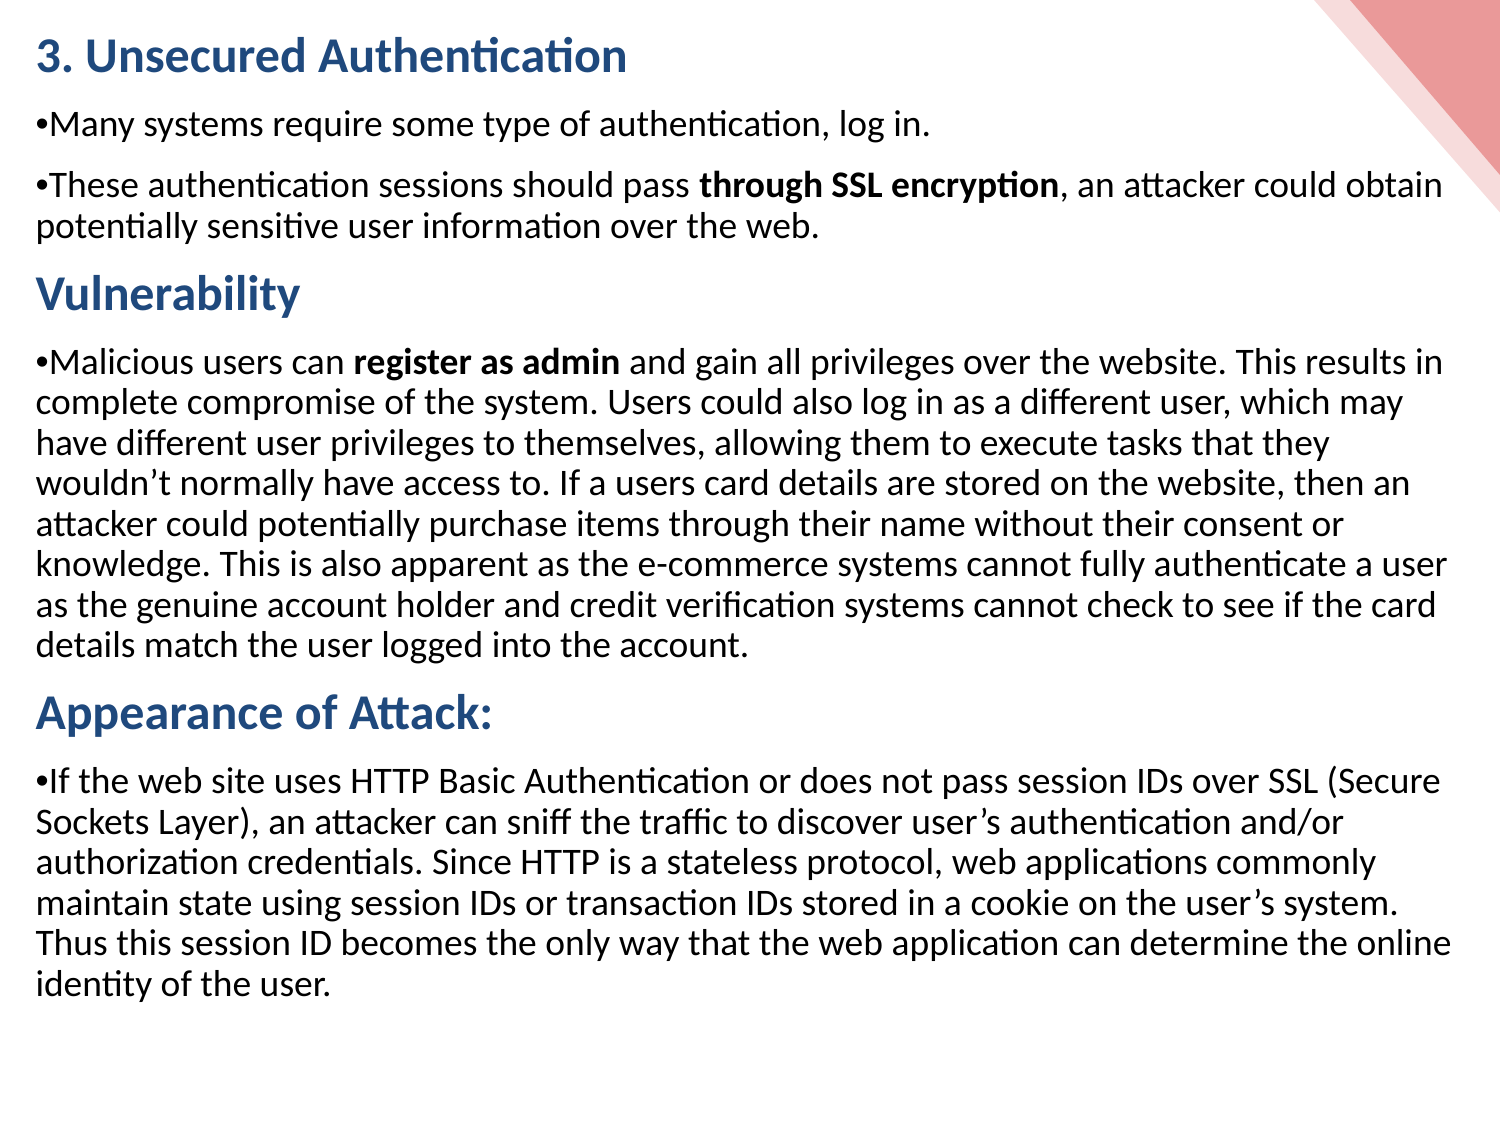

3. Unsecured Authentication
•Many systems require some type of authentication, log in.
•These authentication sessions should pass through SSL encryption, an attacker could obtain potentially sensitive user information over the web.
Vulnerability
•Malicious users can register as admin and gain all privileges over the website. This results in complete compromise of the system. Users could also log in as a different user, which may have different user privileges to themselves, allowing them to execute tasks that they wouldn’t normally have access to. If a users card details are stored on the website, then an attacker could potentially purchase items through their name without their consent or knowledge. This is also apparent as the e-commerce systems cannot fully authenticate a user as the genuine account holder and credit verification systems cannot check to see if the card details match the user logged into the account.
Appearance of Attack:
•If the web site uses HTTP Basic Authentication or does not pass session IDs over SSL (Secure Sockets Layer), an attacker can sniff the traffic to discover user’s authentication and/or authorization credentials. Since HTTP is a stateless protocol, web applications commonly maintain state using session IDs or transaction IDs stored in a cookie on the user’s system. Thus this session ID becomes the only way that the web application can determine the online identity of the user.